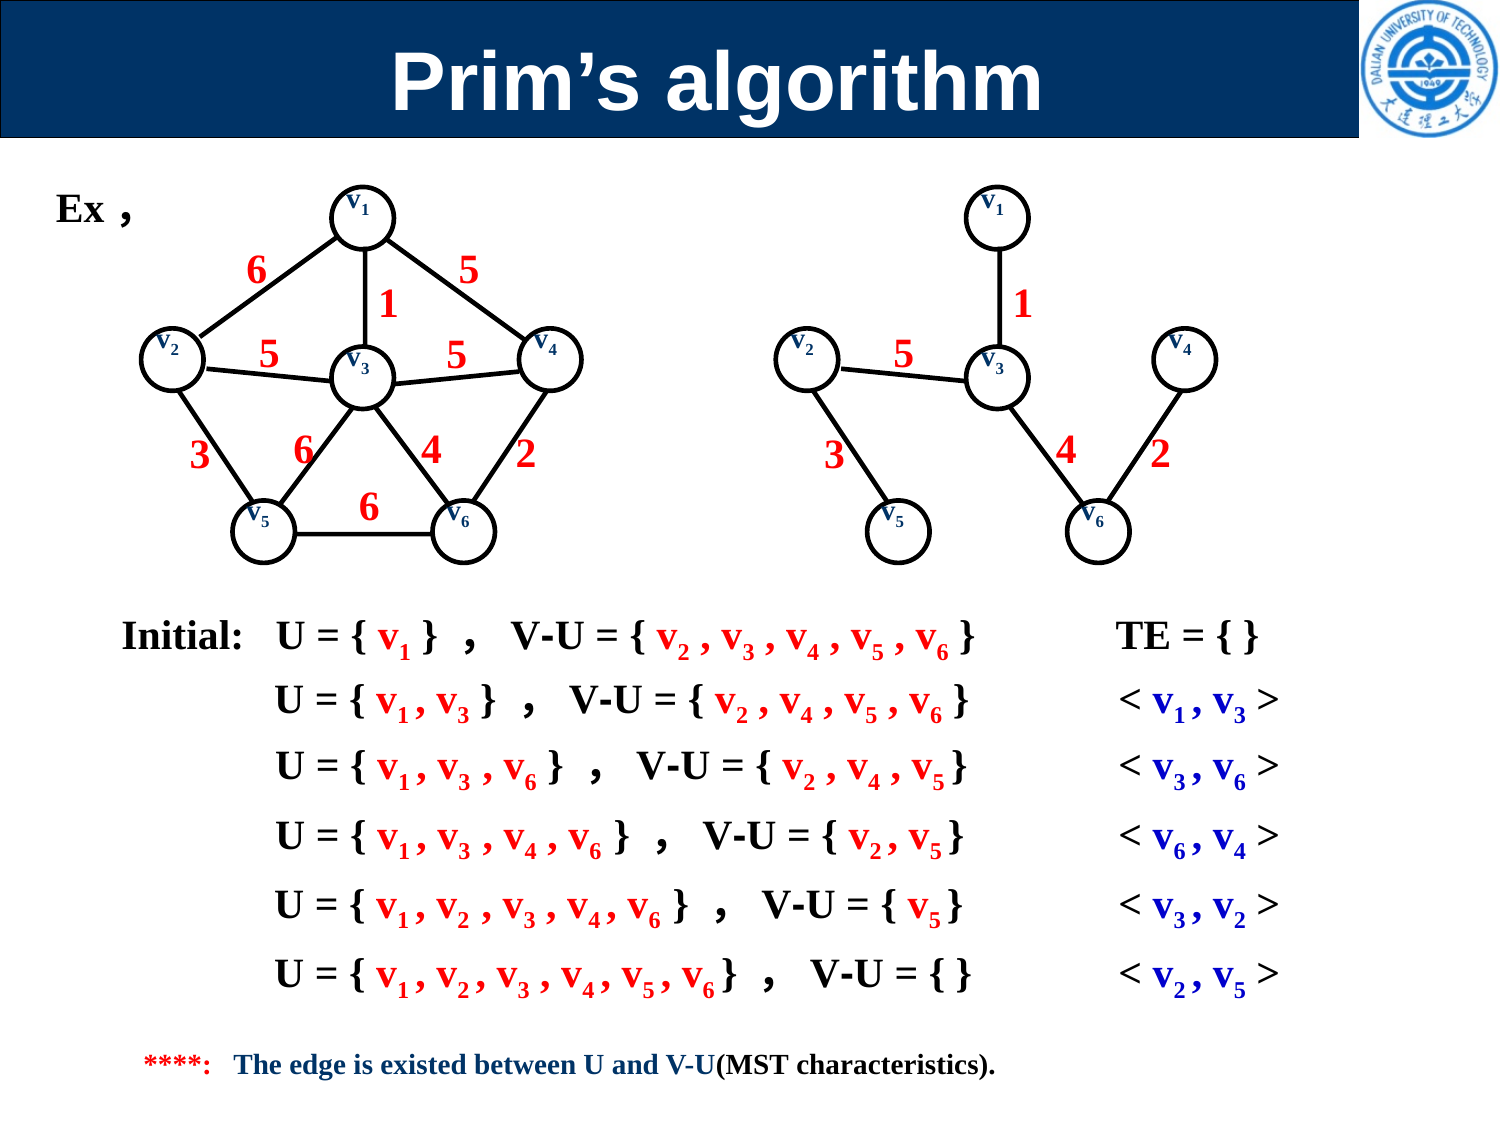

Prim’s algorithm
v1

v2

v4

v3

v5

v6

6
5
1
5
5
6
4
2
3
6
v1

Ex，

1
v3

v2

5

v4

2

3
v5

4
v6

TE = { }
Initial:   U = { v1 } ，V-U = { v2 , v3 , v4 , v5 , v6 }
U = { v1 , v3 } ，V-U = { v2 , v4 , v5 , v6 }
< v1 , v3 >
U = { v1 , v3  , v6 } ，V-U = { v2 , v4 , v5 }
< v3 , v6 >
U = { v1 , v3  , v4 , v6  } ，V-U = { v2 , v5 }
< v6 , v4 >
U = { v1 , v2  , v3 , v4 , v6  } ，V-U = { v5 }
< v3 , v2 >
U = { v1 , v2 , v3 , v4 , v5 , v6 } ，V-U = { }
< v2 , v5 >
****:   The edge is existed between U and V-U(MST characteristics).